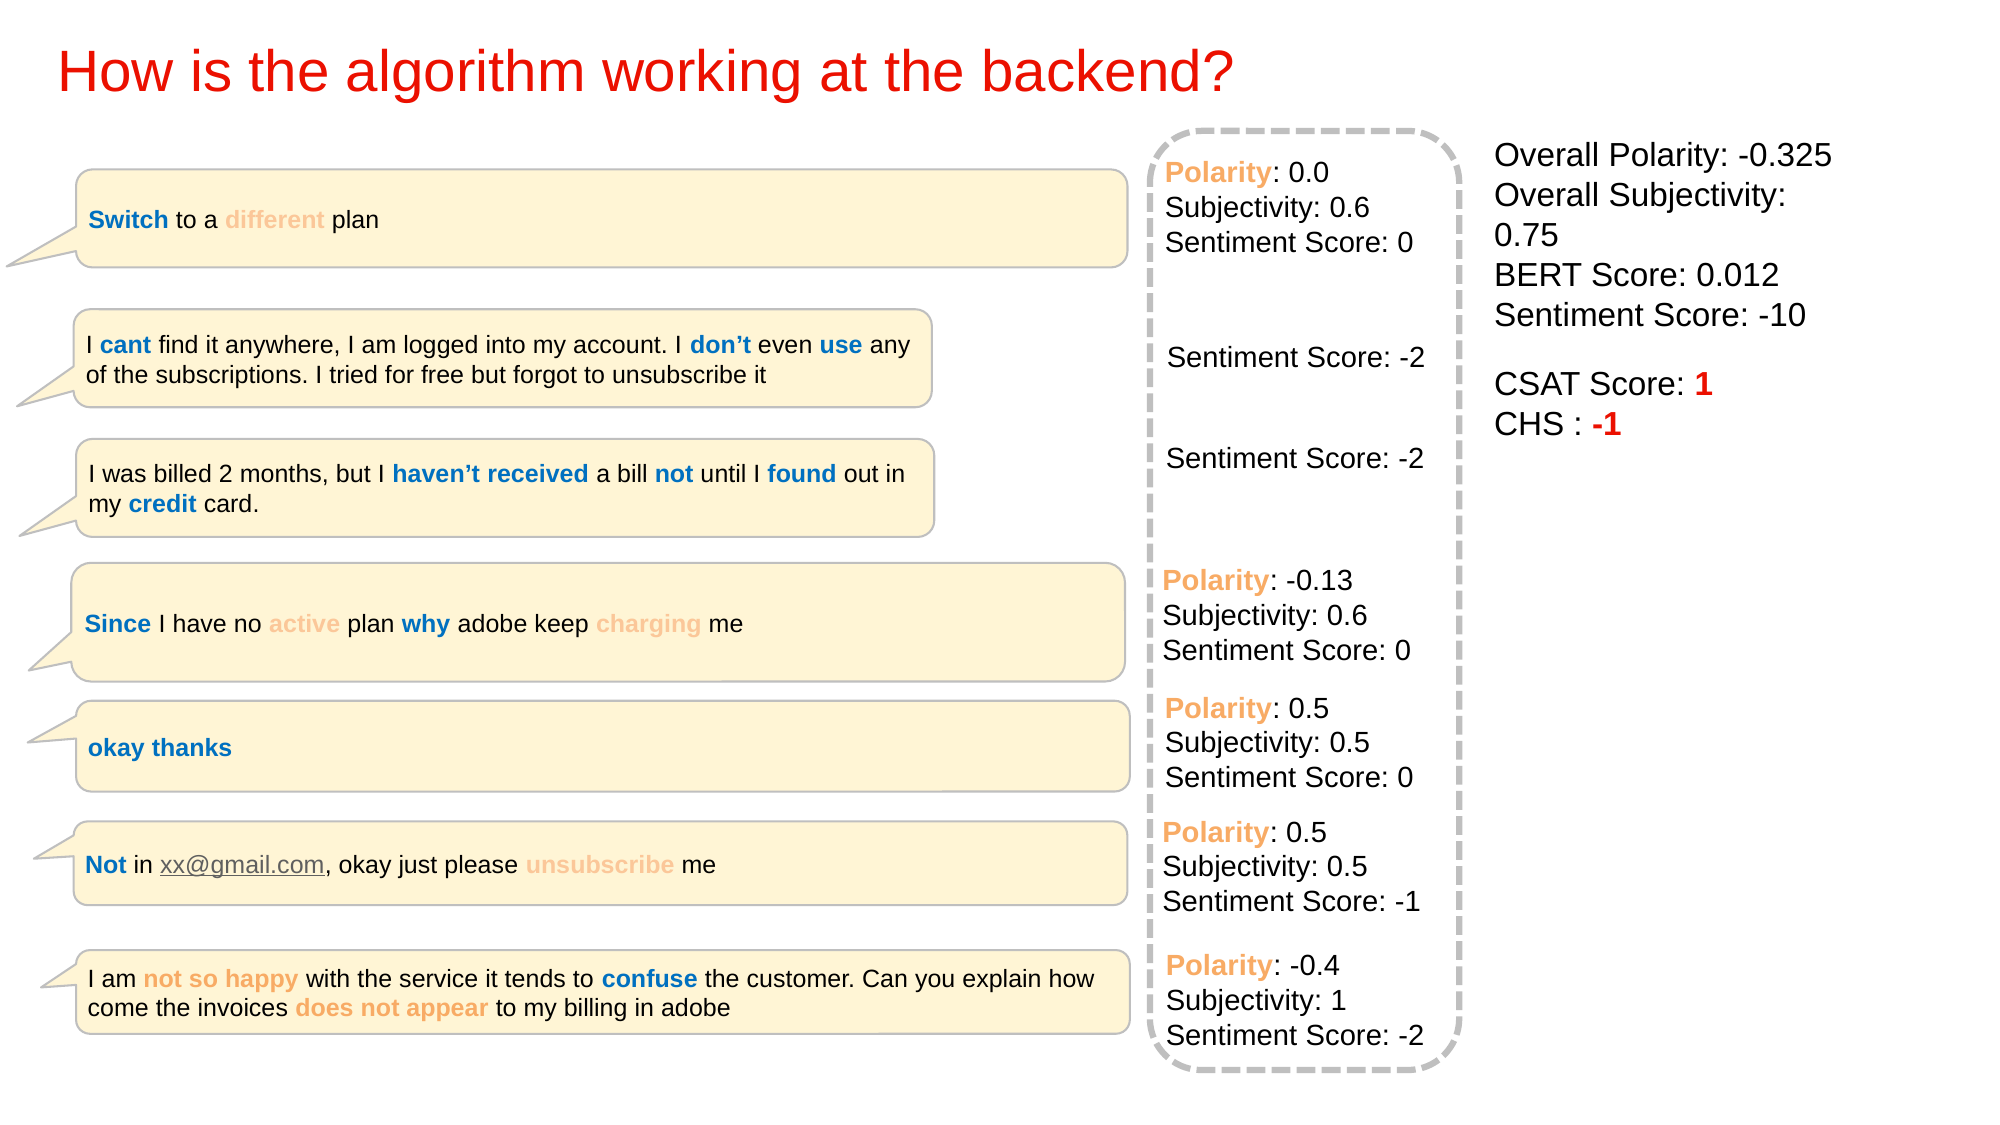

How is the algorithm working at the backend?
Overall Polarity: -0.325
Overall Subjectivity: 0.75
BERT Score: 0.012
Sentiment Score: -10

Polarity: 0.0
Subjectivity: 0.6
Sentiment Score: 0
Switch to a different plan
I cant find it anywhere, I am logged into my account. I don’t even use any of the subscriptions. I tried for free but forgot to unsubscribe it
Sentiment Score: -2
CSAT Score: 1
CHS : -1
Sentiment Score: -2
I was billed 2 months, but I haven’t received a bill not until I found out in my credit card.
Polarity: -0.13
Subjectivity: 0.6
Sentiment Score: 0
Since I have no active plan why adobe keep charging me
Polarity: 0.5
Subjectivity: 0.5
Sentiment Score: 0
okay thanks
Polarity: 0.5
Subjectivity: 0.5
Sentiment Score: -1
Not in xx@gmail.com, okay just please unsubscribe me
Polarity: -0.4
Subjectivity: 1
Sentiment Score: -2
I am not so happy with the service it tends to confuse the customer. Can you explain how come the invoices does not appear to my billing in adobe